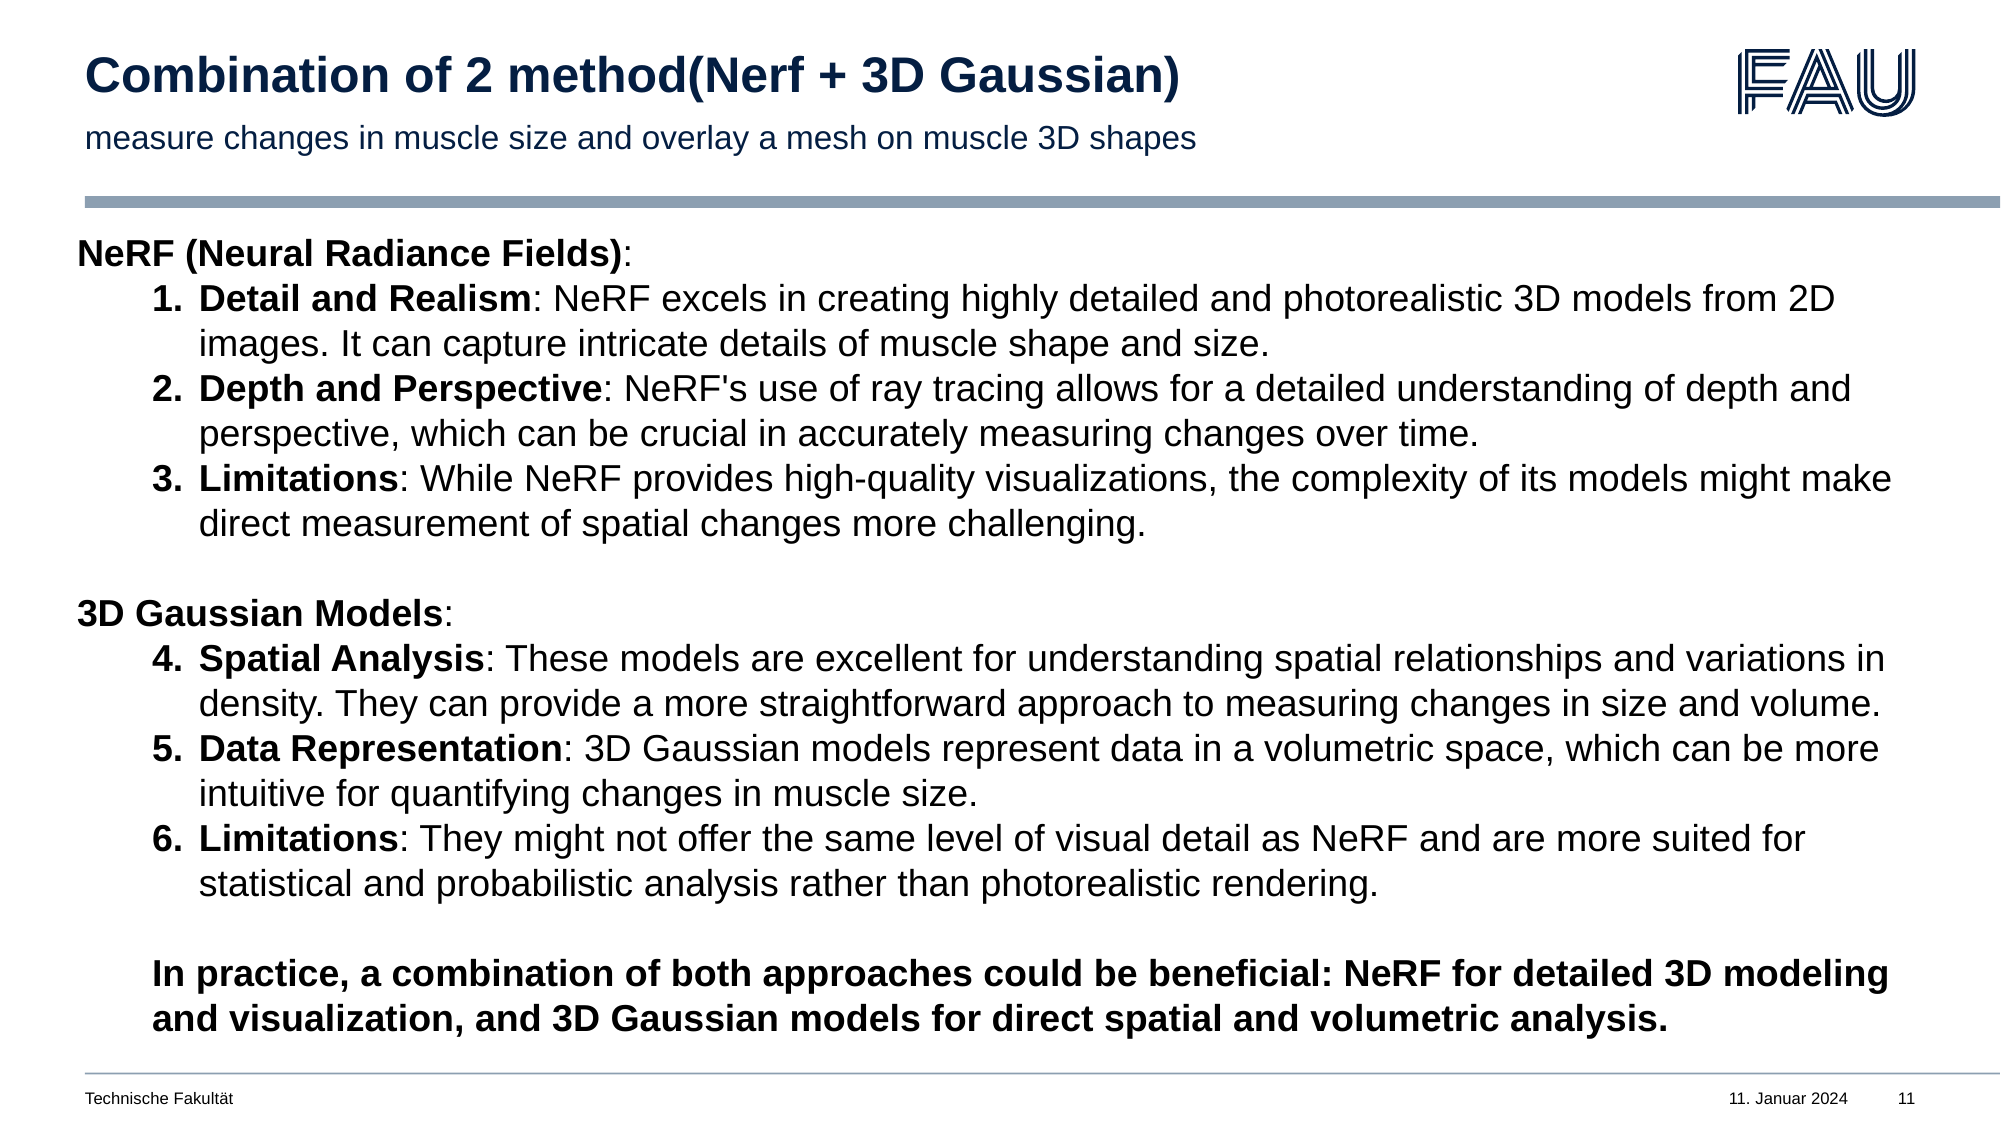

# Combination of 2 method(Nerf + 3D Gaussian)
measure changes in muscle size and overlay a mesh on muscle 3D shapes
NeRF (Neural Radiance Fields):
Detail and Realism: NeRF excels in creating highly detailed and photorealistic 3D models from 2D images. It can capture intricate details of muscle shape and size.
Depth and Perspective: NeRF's use of ray tracing allows for a detailed understanding of depth and perspective, which can be crucial in accurately measuring changes over time.
Limitations: While NeRF provides high-quality visualizations, the complexity of its models might make direct measurement of spatial changes more challenging.

3D Gaussian Models:
Spatial Analysis: These models are excellent for understanding spatial relationships and variations in density. They can provide a more straightforward approach to measuring changes in size and volume.
Data Representation: 3D Gaussian models represent data in a volumetric space, which can be more intuitive for quantifying changes in muscle size.
Limitations: They might not offer the same level of visual detail as NeRF and are more suited for statistical and probabilistic analysis rather than photorealistic rendering.

In practice, a combination of both approaches could be beneficial: NeRF for detailed 3D modeling and visualization, and 3D Gaussian models for direct spatial and volumetric analysis.
Technische Fakultät
11. Januar 2024
11